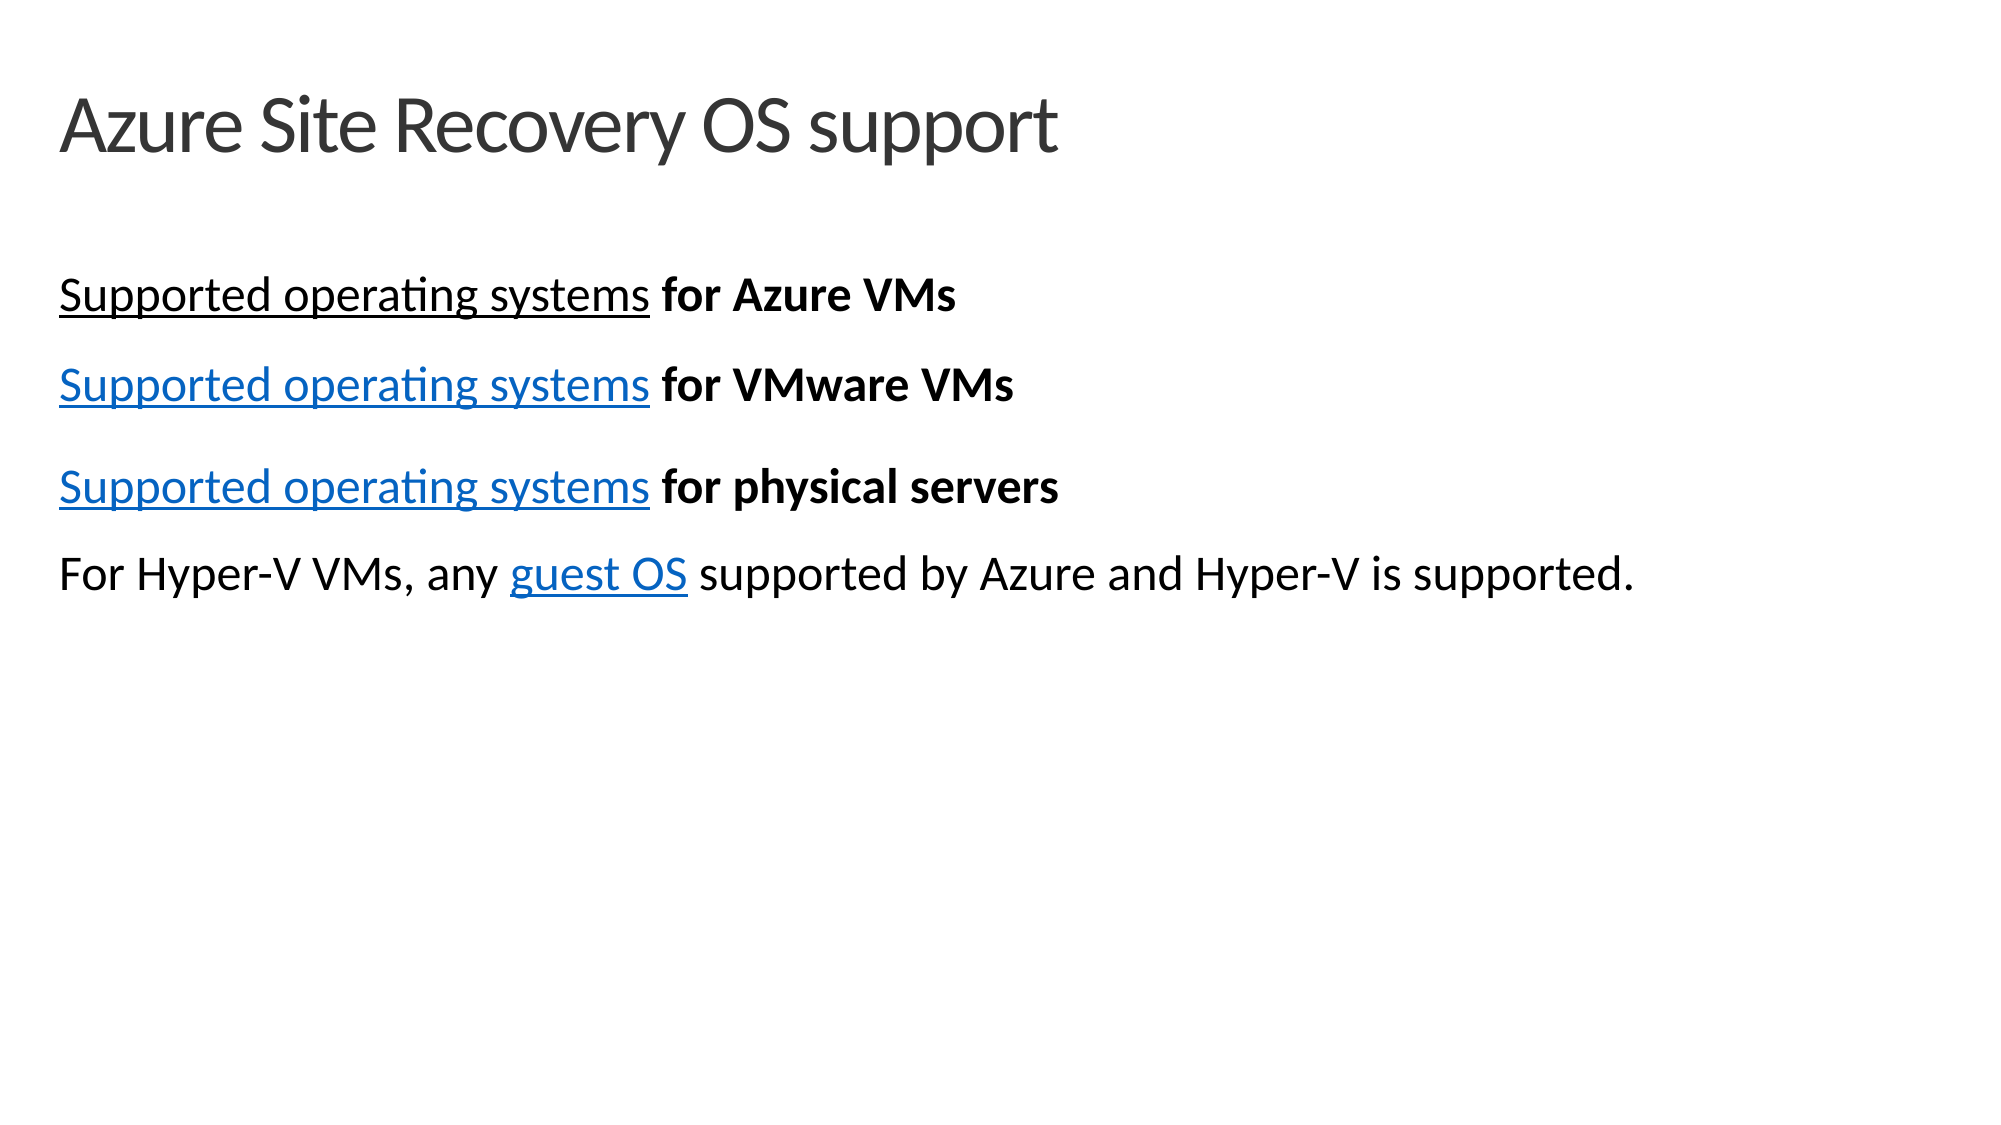

# Azure Site Recovery OS support
Supported operating systems for Azure VMs
Supported operating systems for VMware VMs
Supported operating systems for physical servers
For Hyper-V VMs, any guest OS supported by Azure and Hyper-V is supported.